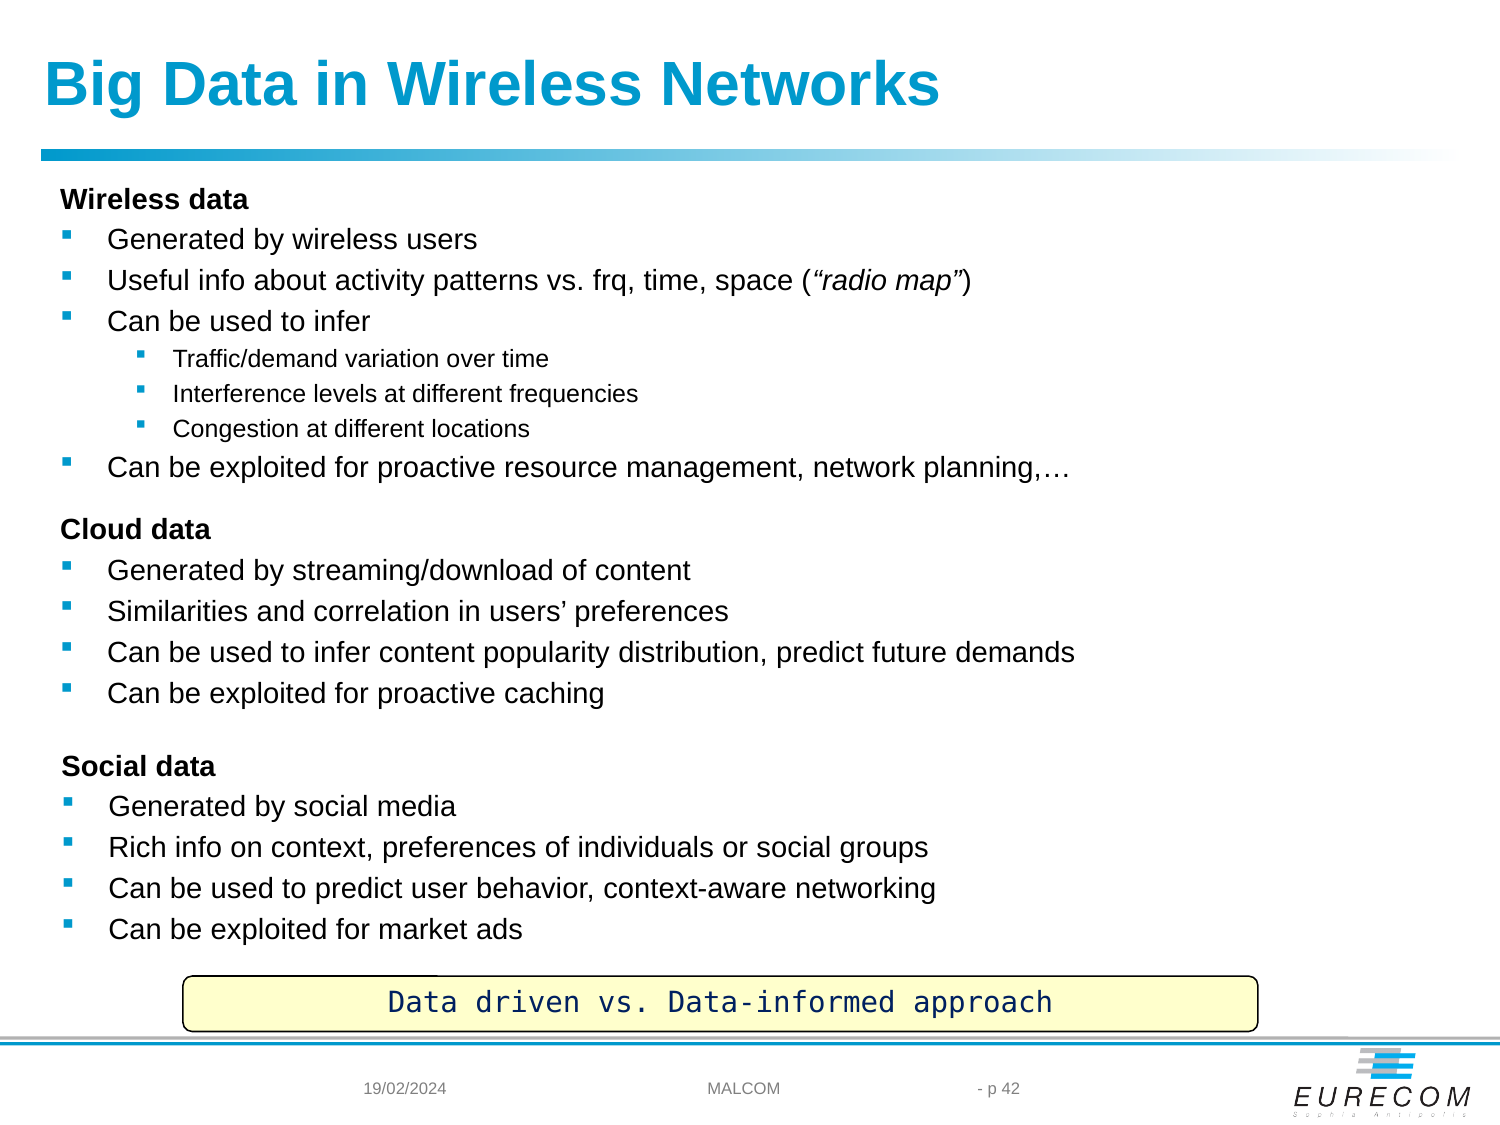

Big Data in Wireless Networks
Wireless data
Generated by wireless users
Useful info about activity patterns vs. frq, time, space (“radio map”)
Can be used to infer
Traffic/demand variation over time
Interference levels at different frequencies
Congestion at different locations
Can be exploited for proactive resource management, network planning,…

Cloud data
Generated by streaming/download of content
Similarities and correlation in users’ preferences
Can be used to infer content popularity distribution, predict future demands
Can be exploited for proactive caching

Social data
Generated by social media
Rich info on context, preferences of individuals or social groups
Can be used to predict user behavior, context-aware networking
Can be exploited for market ads

Data driven vs. Data-informed approach
19/02/2024
MALCOM
- p 42